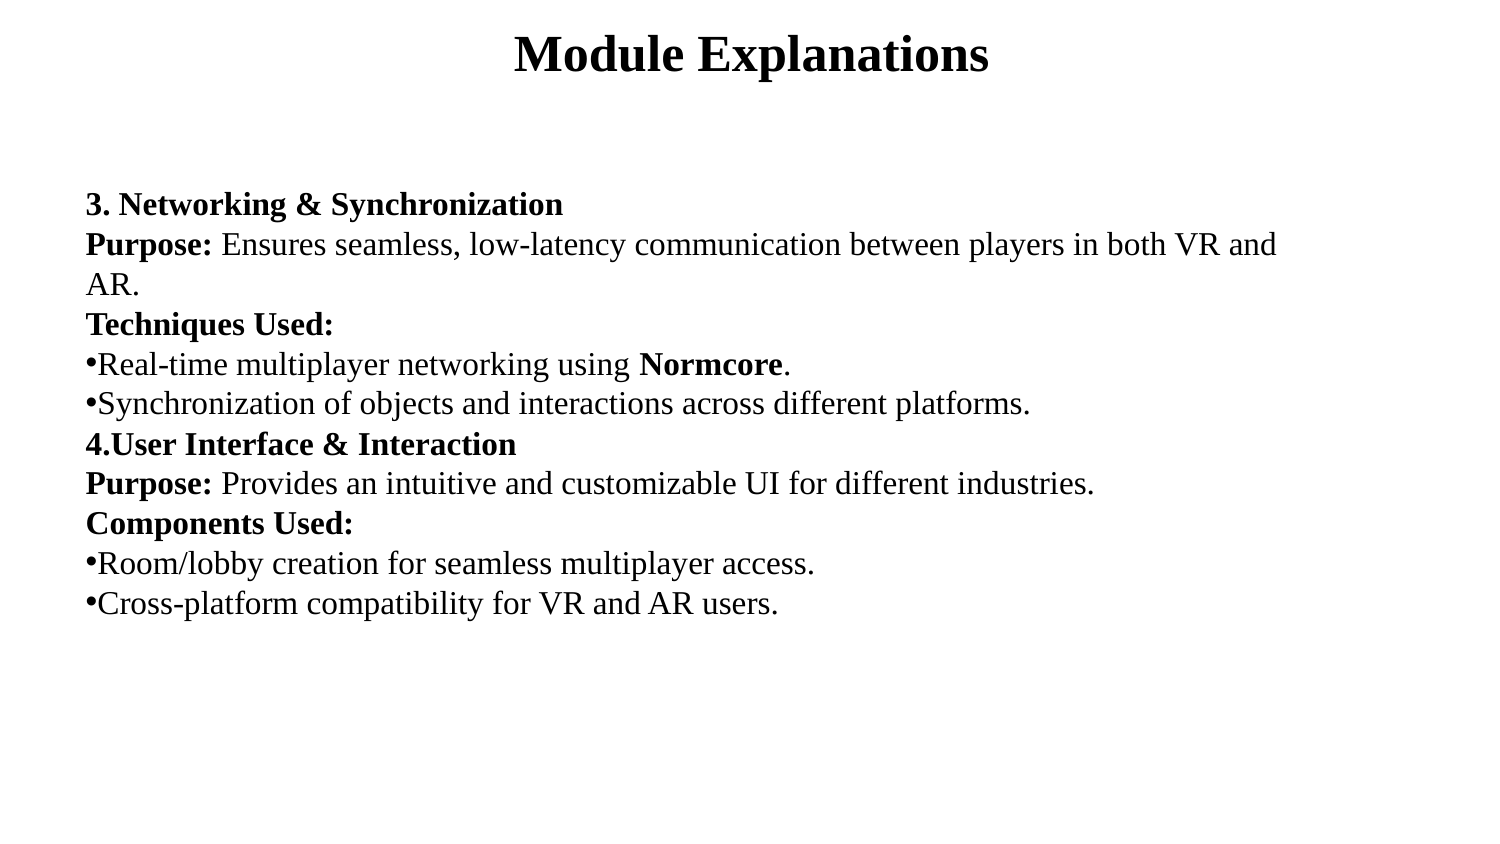

# Module Explanations
3. Networking & Synchronization
Purpose: Ensures seamless, low-latency communication between players in both VR and AR.
Techniques Used:
Real-time multiplayer networking using Normcore.
Synchronization of objects and interactions across different platforms.
4.User Interface & Interaction
Purpose: Provides an intuitive and customizable UI for different industries.
Components Used:
Room/lobby creation for seamless multiplayer access.
Cross-platform compatibility for VR and AR users.